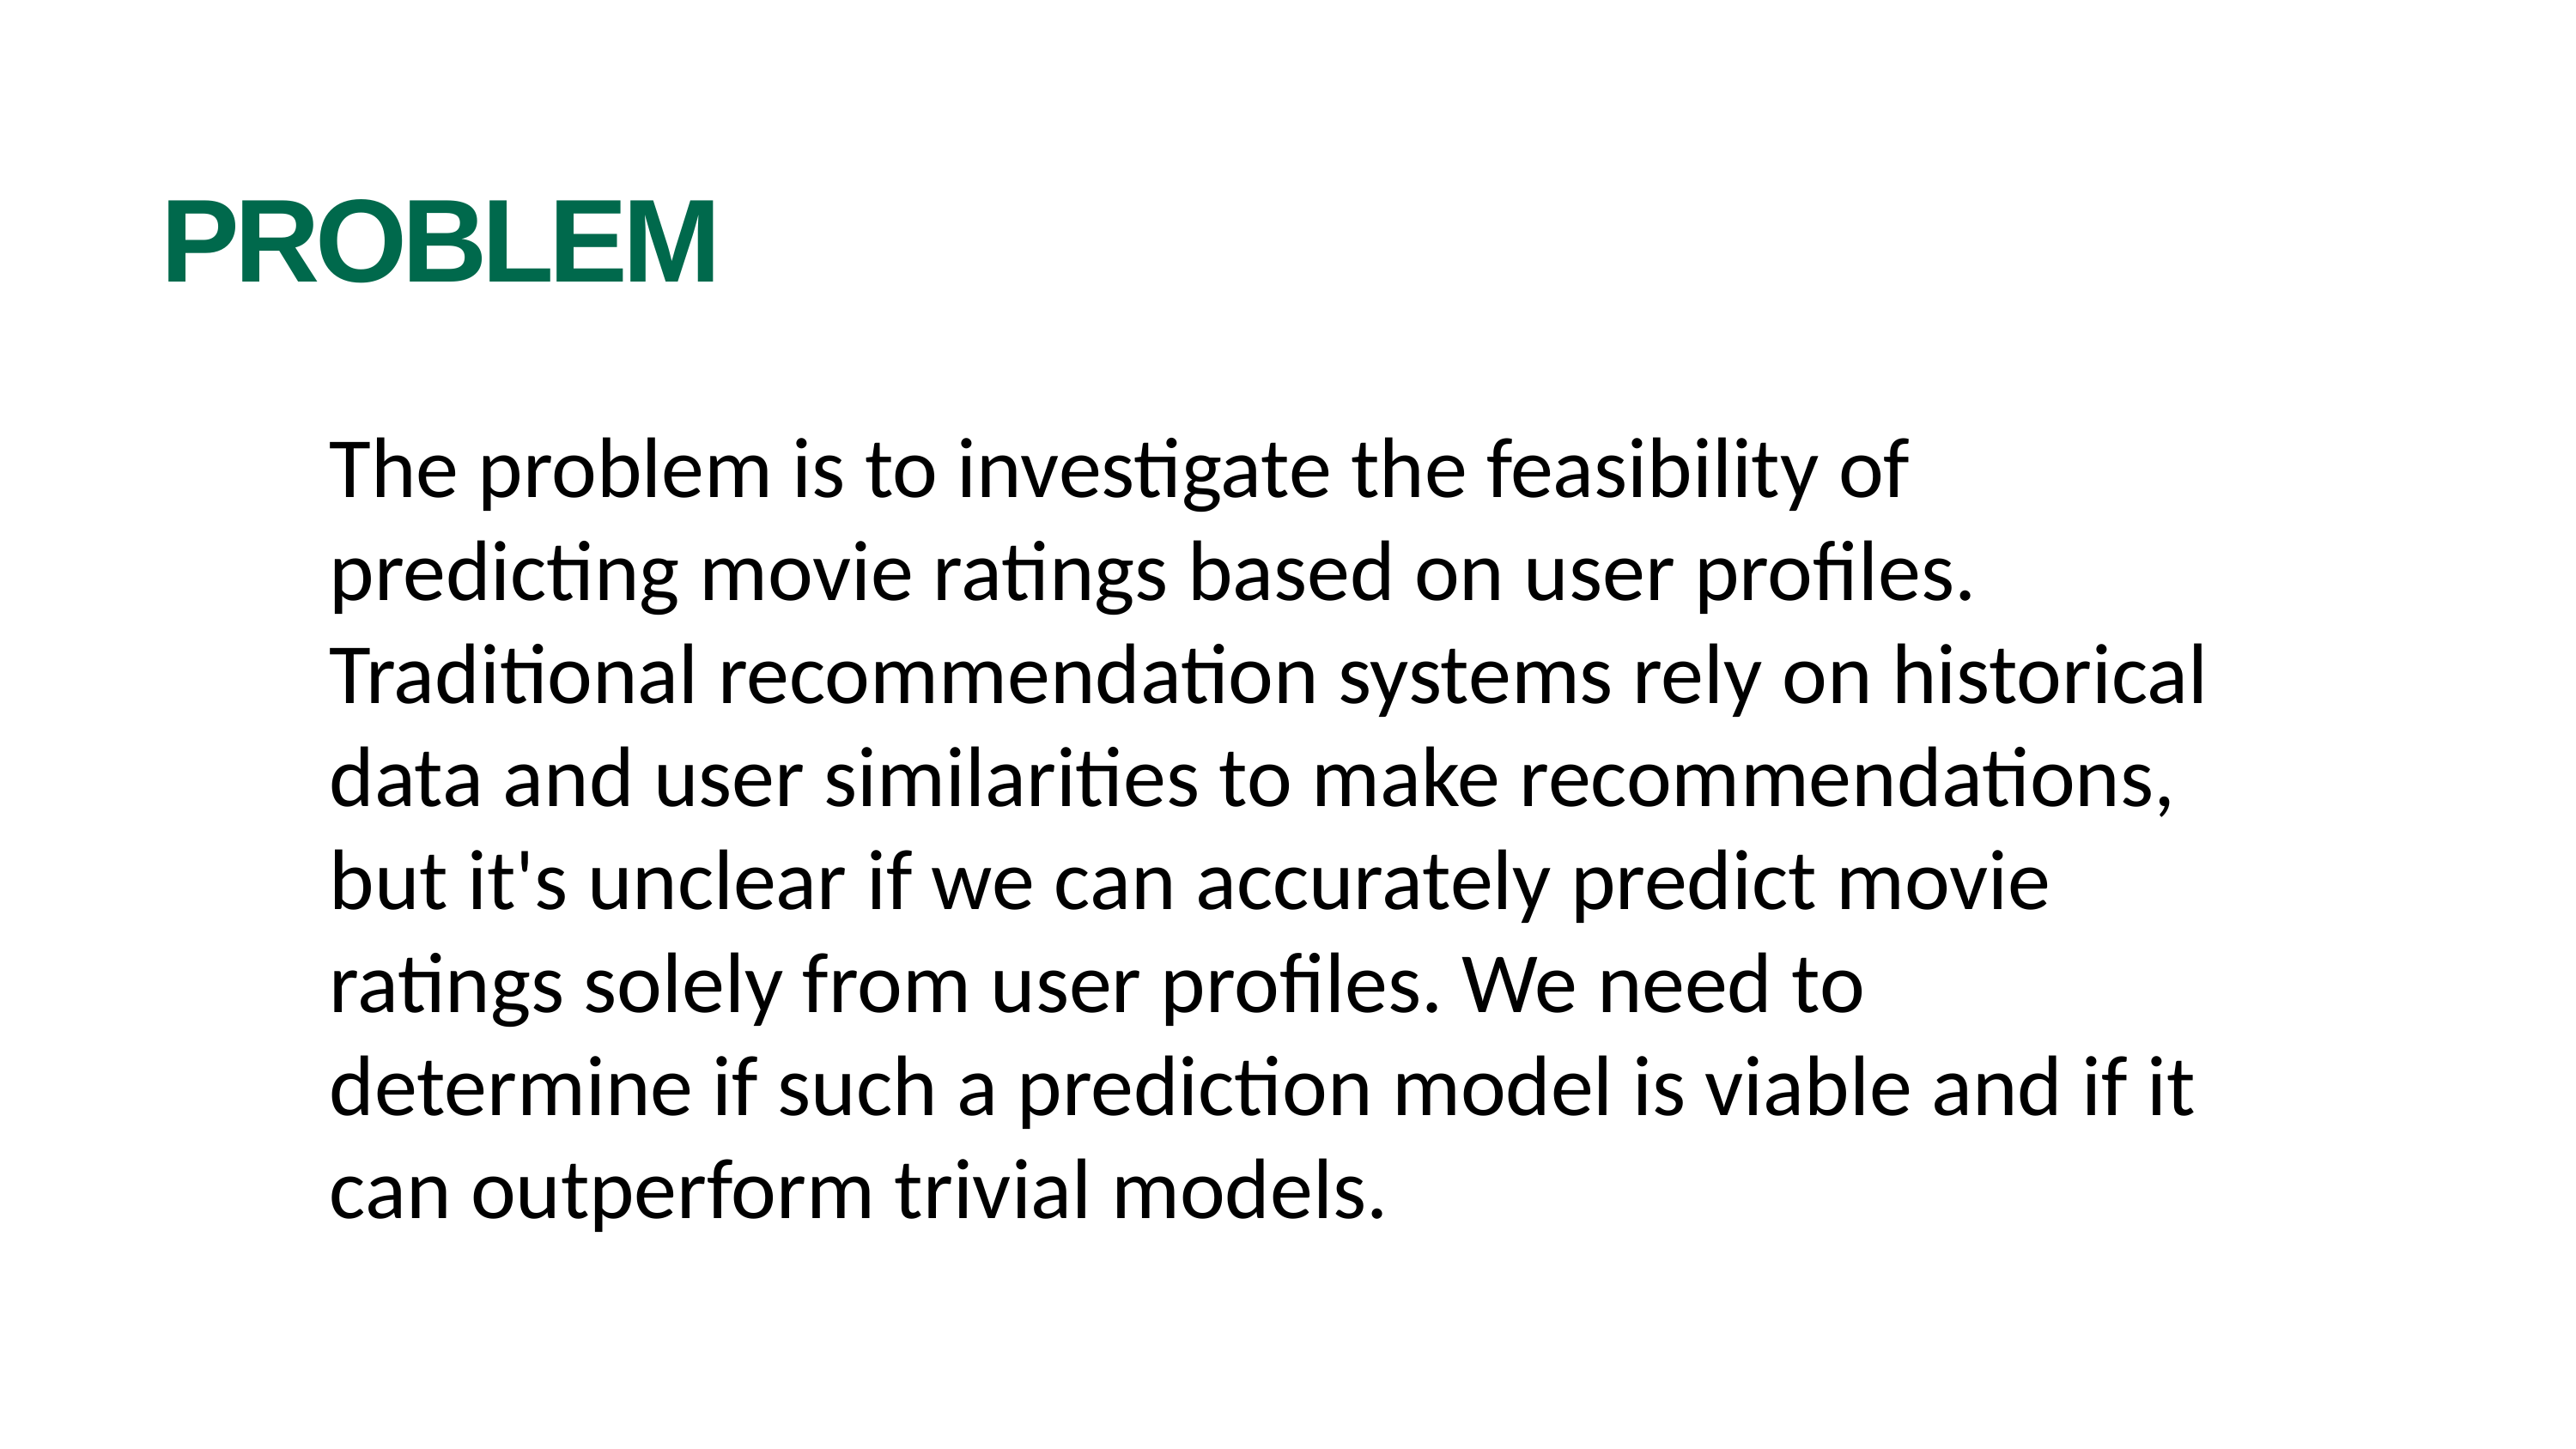

PROBLEM

The problem is to investigate the feasibility of predicting movie ratings based on user profiles. Traditional recommendation systems rely on historical data and user similarities to make recommendations, but it's unclear if we can accurately predict movie ratings solely from user profiles. We need to determine if such a prediction model is viable and if it can outperform trivial models.